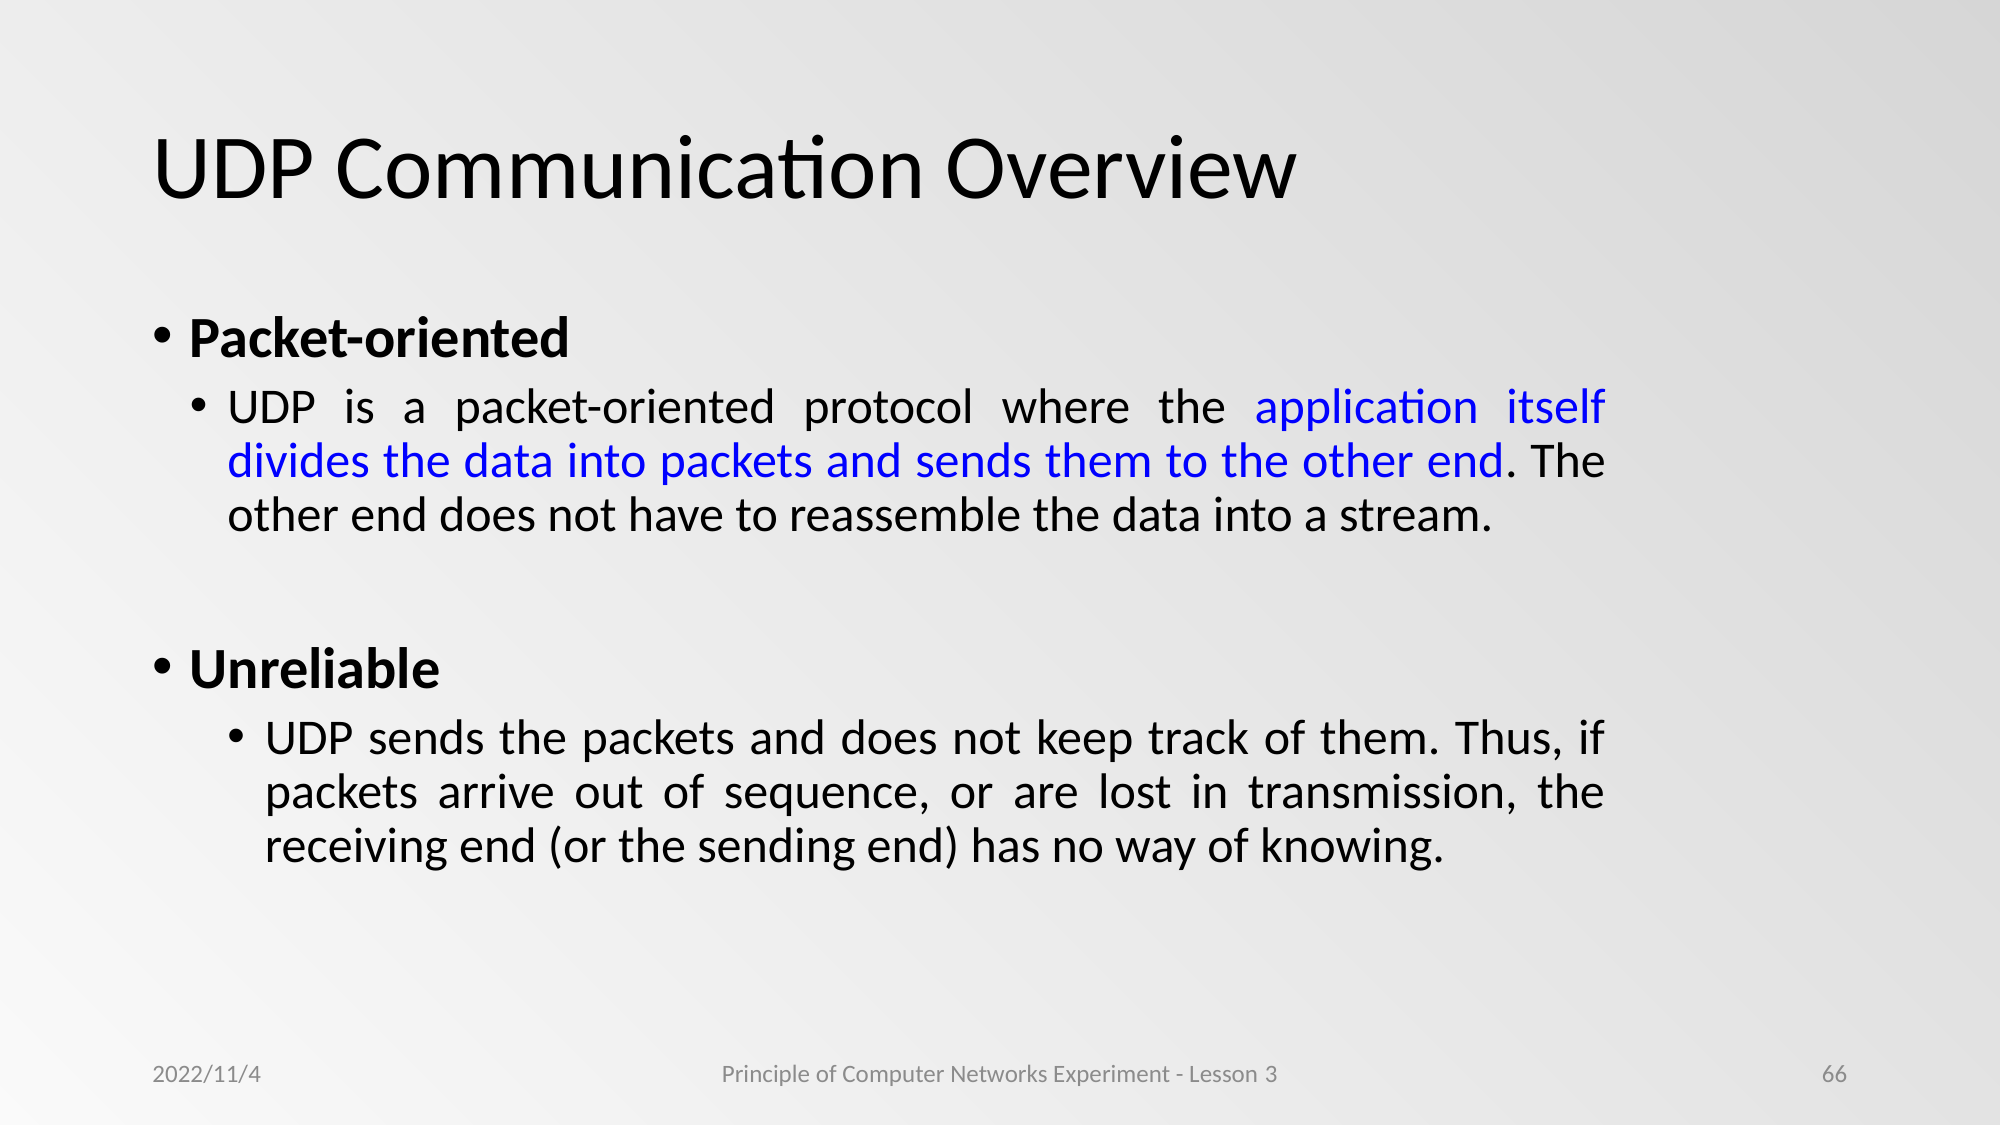

# UDP Communication Overview
Packet-oriented
UDP is a packet-oriented protocol where the application itself divides the data into packets and sends them to the other end. The other end does not have to reassemble the data into a stream.

Unreliable
UDP sends the packets and does not keep track of them. Thus, if packets arrive out of sequence, or are lost in transmission, the receiving end (or the sending end) has no way of knowing.
2022/11/4
Principle of Computer Networks Experiment - Lesson 3
66